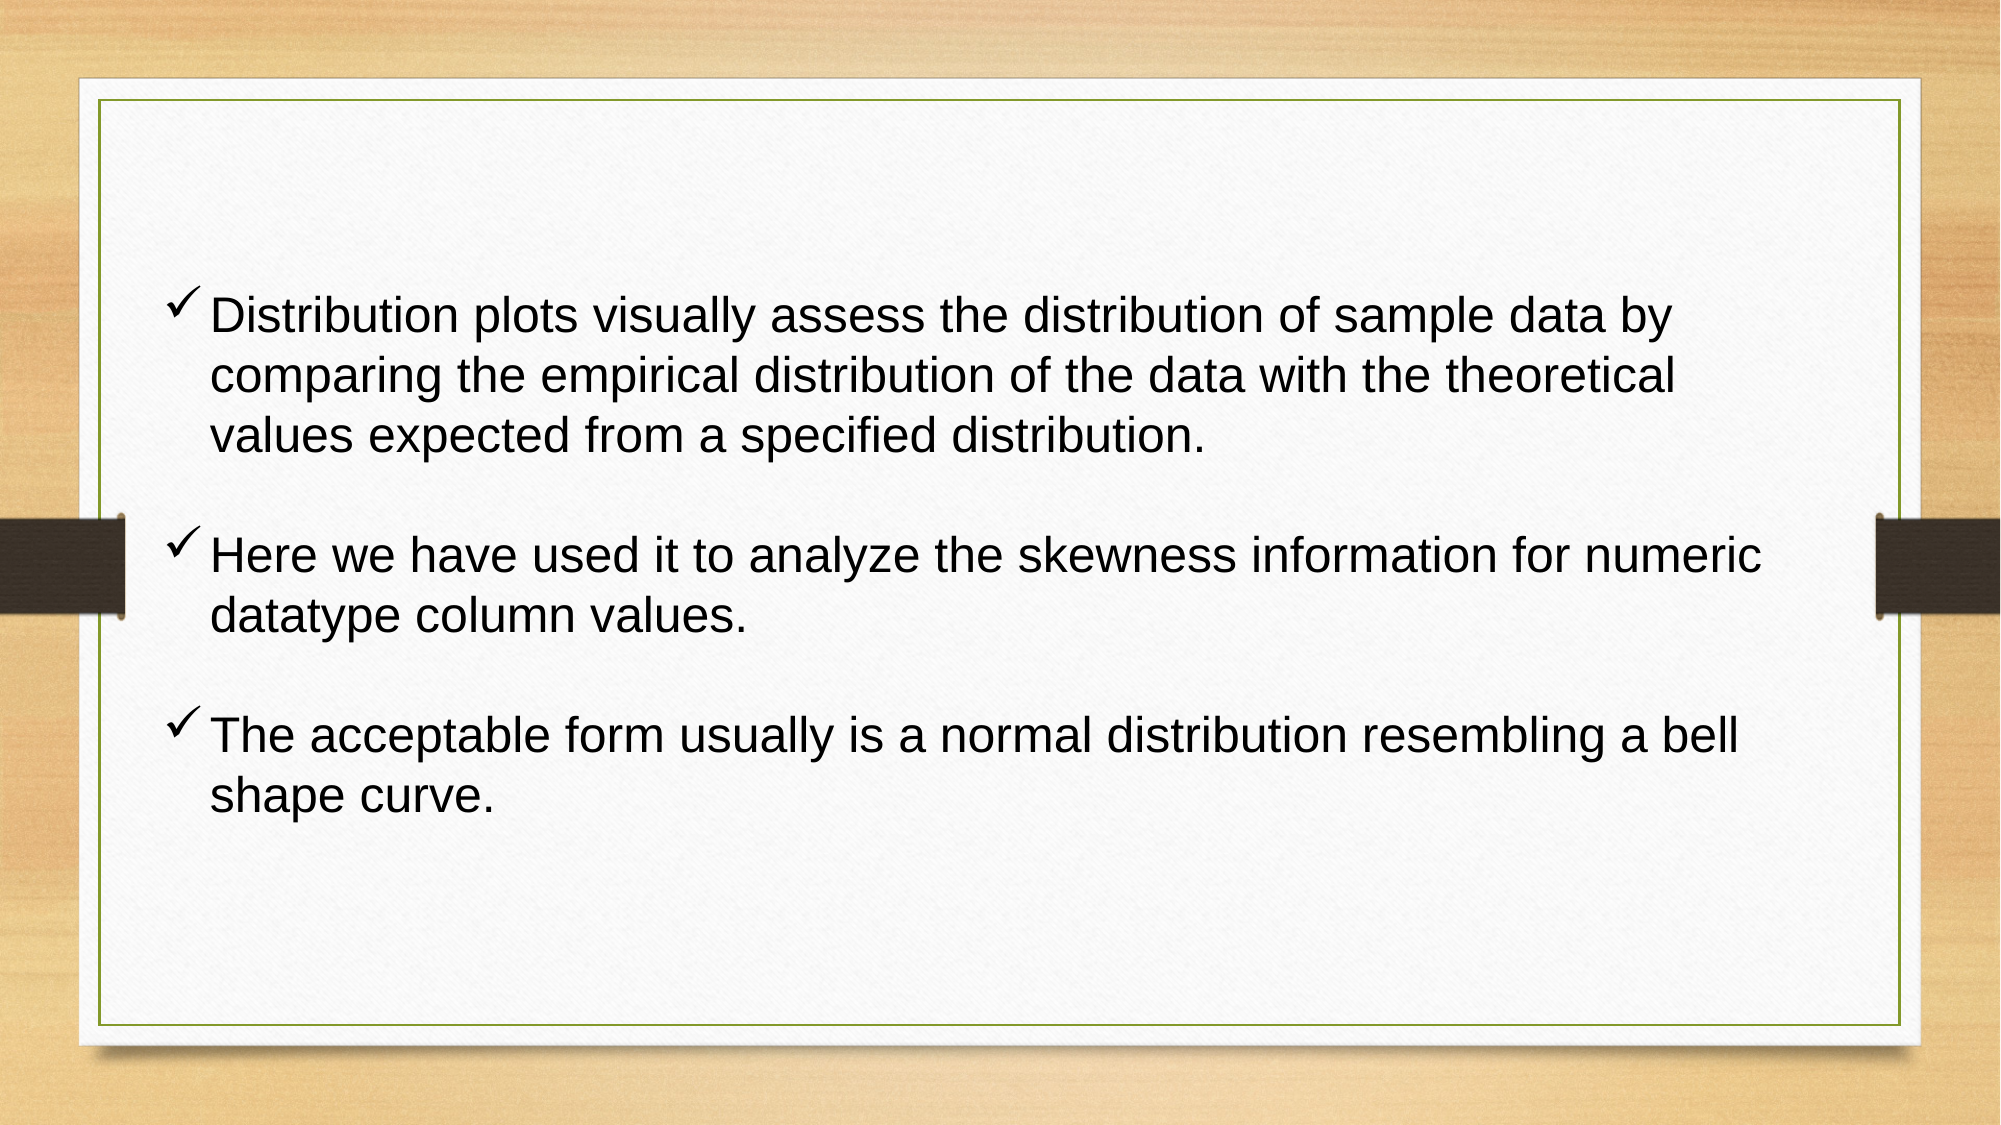

Distribution plots visually assess the distribution of sample data by comparing the empirical distribution of the data with the theoretical values expected from a specified distribution.

Here we have used it to analyze the skewness information for numeric datatype column values.

The acceptable form usually is a normal distribution resembling a bell shape curve.